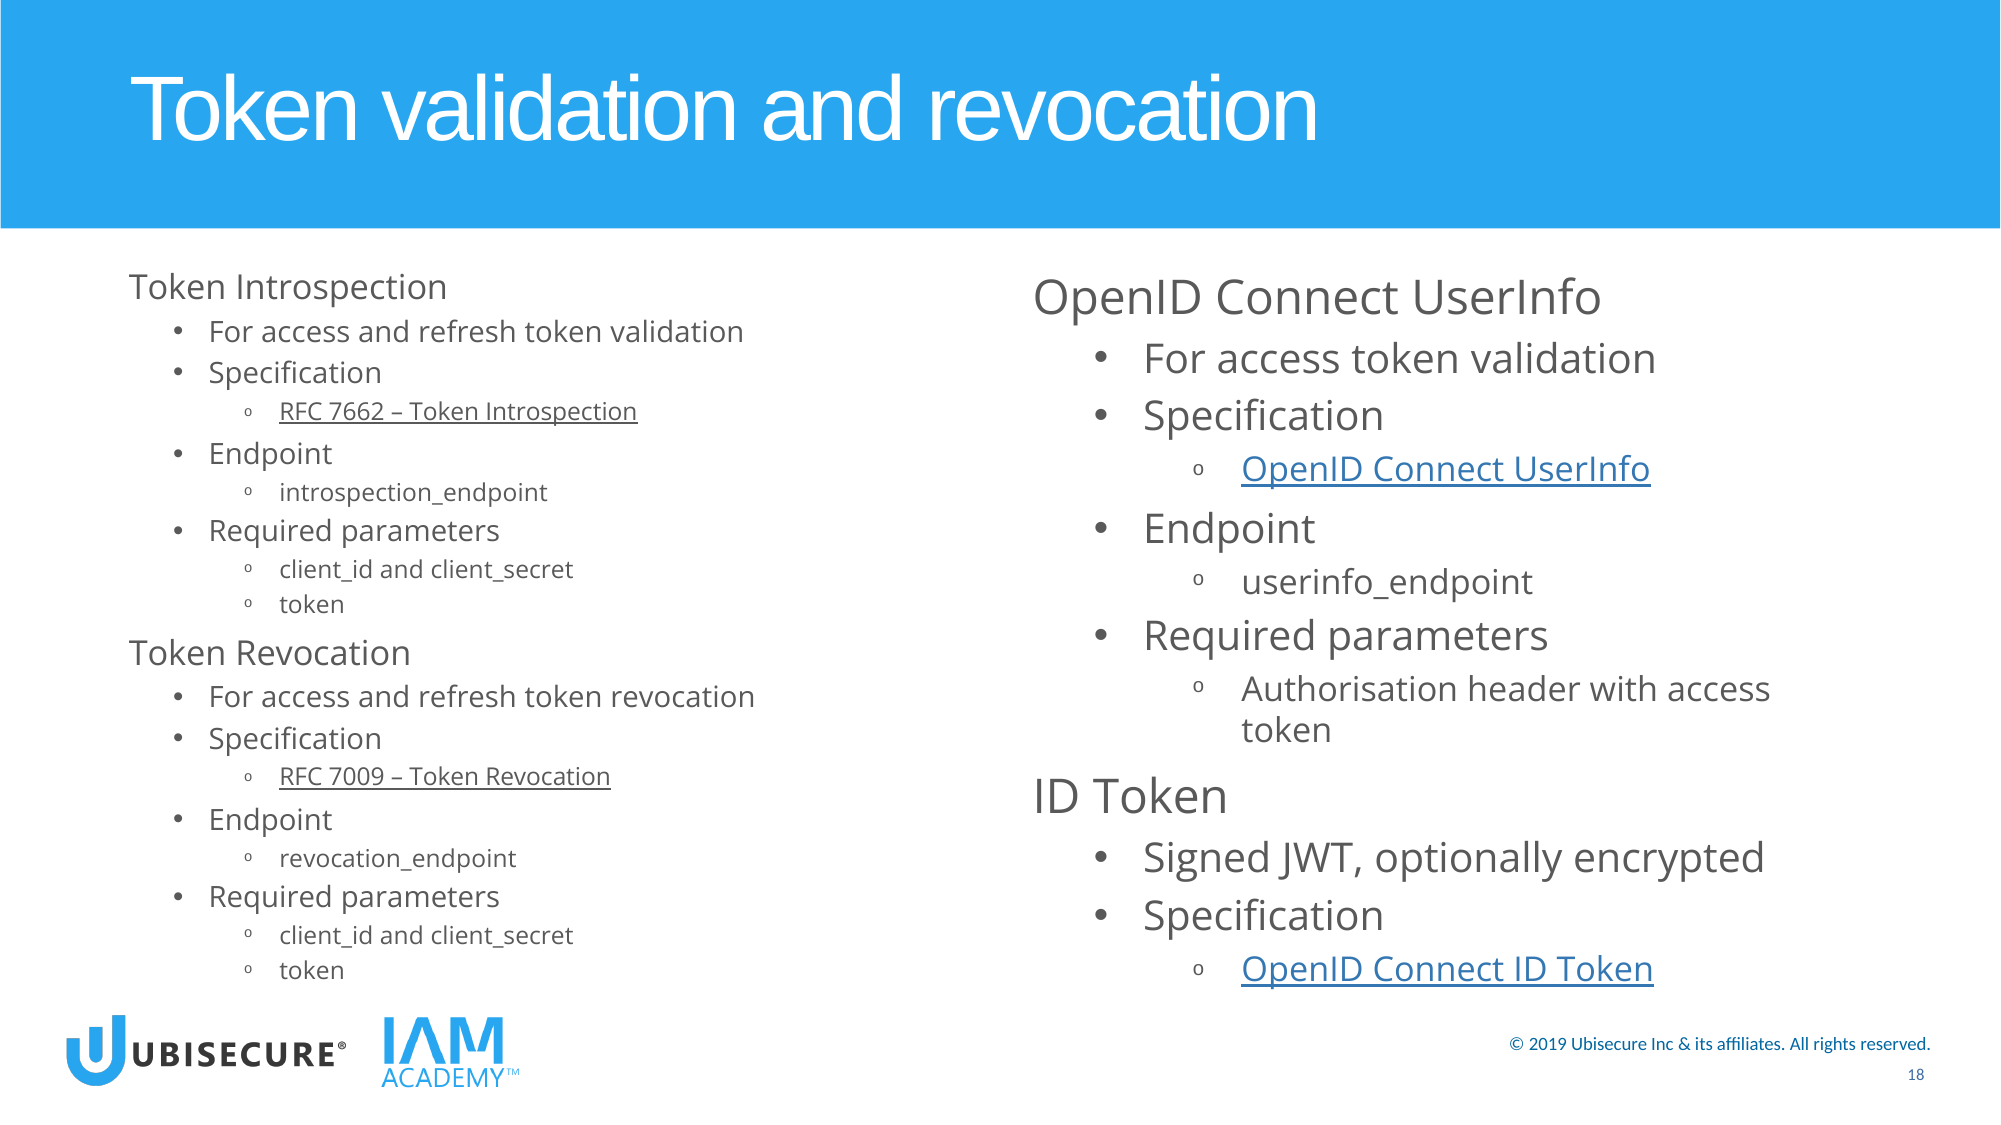

# Token validation and revocation
Token Introspection
For access and refresh token validation
Specification
RFC 7662 – Token Introspection
Endpoint
introspection_endpoint
Required parameters
client_id and client_secret
token
Token Revocation
For access and refresh token revocation
Specification
RFC 7009 – Token Revocation
Endpoint
revocation_endpoint
Required parameters
client_id and client_secret
token
OpenID Connect UserInfo
For access token validation
Specification
OpenID Connect UserInfo
Endpoint
userinfo_endpoint
Required parameters
Authorisation header with access token
ID Token
Signed JWT, optionally encrypted
Specification
OpenID Connect ID Token
18